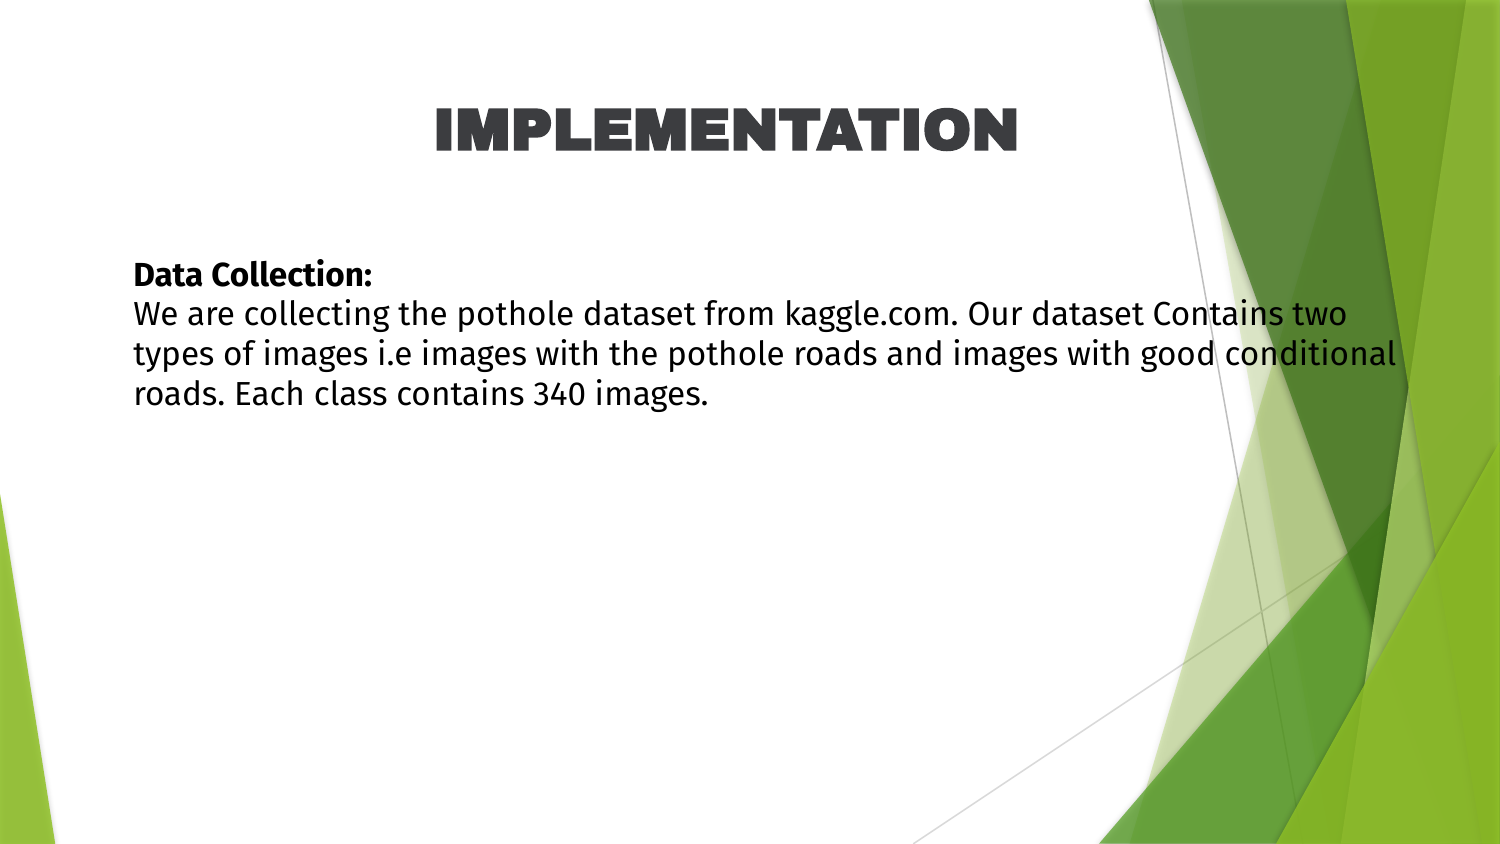

IMPLEMENTATION
Data Collection:
We are collecting the pothole dataset from kaggle.com. Our dataset Contains two types of images i.e images with the pothole roads and images with good conditional roads. Each class contains 340 images.